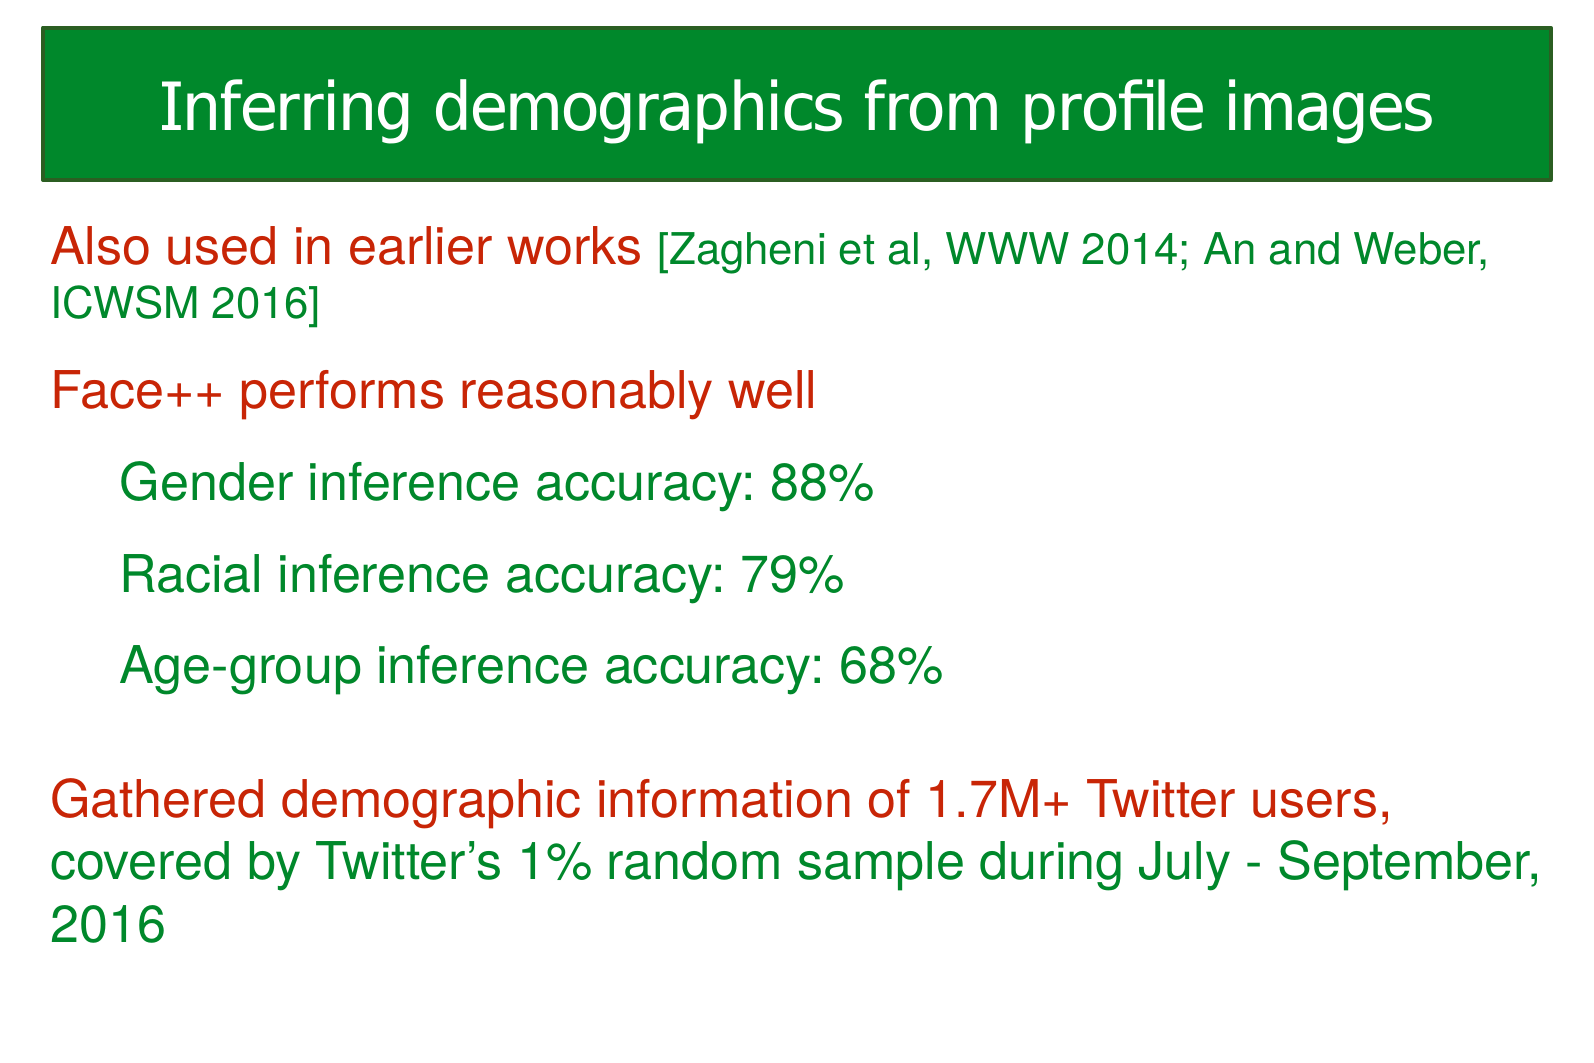

# Inferring demographics from profile images
Also used in earlier works [Zagheni et al, WWW 2014; An and Weber, ICWSM 2016]
Face++ performs reasonably well
Gender inference accuracy: 88%
Racial inference accuracy: 79%
Age-group inference accuracy: 68%

Gathered demographic information of 1.7M+ Twitter users, covered by Twitter’s 1% random sample during July - September, 2016